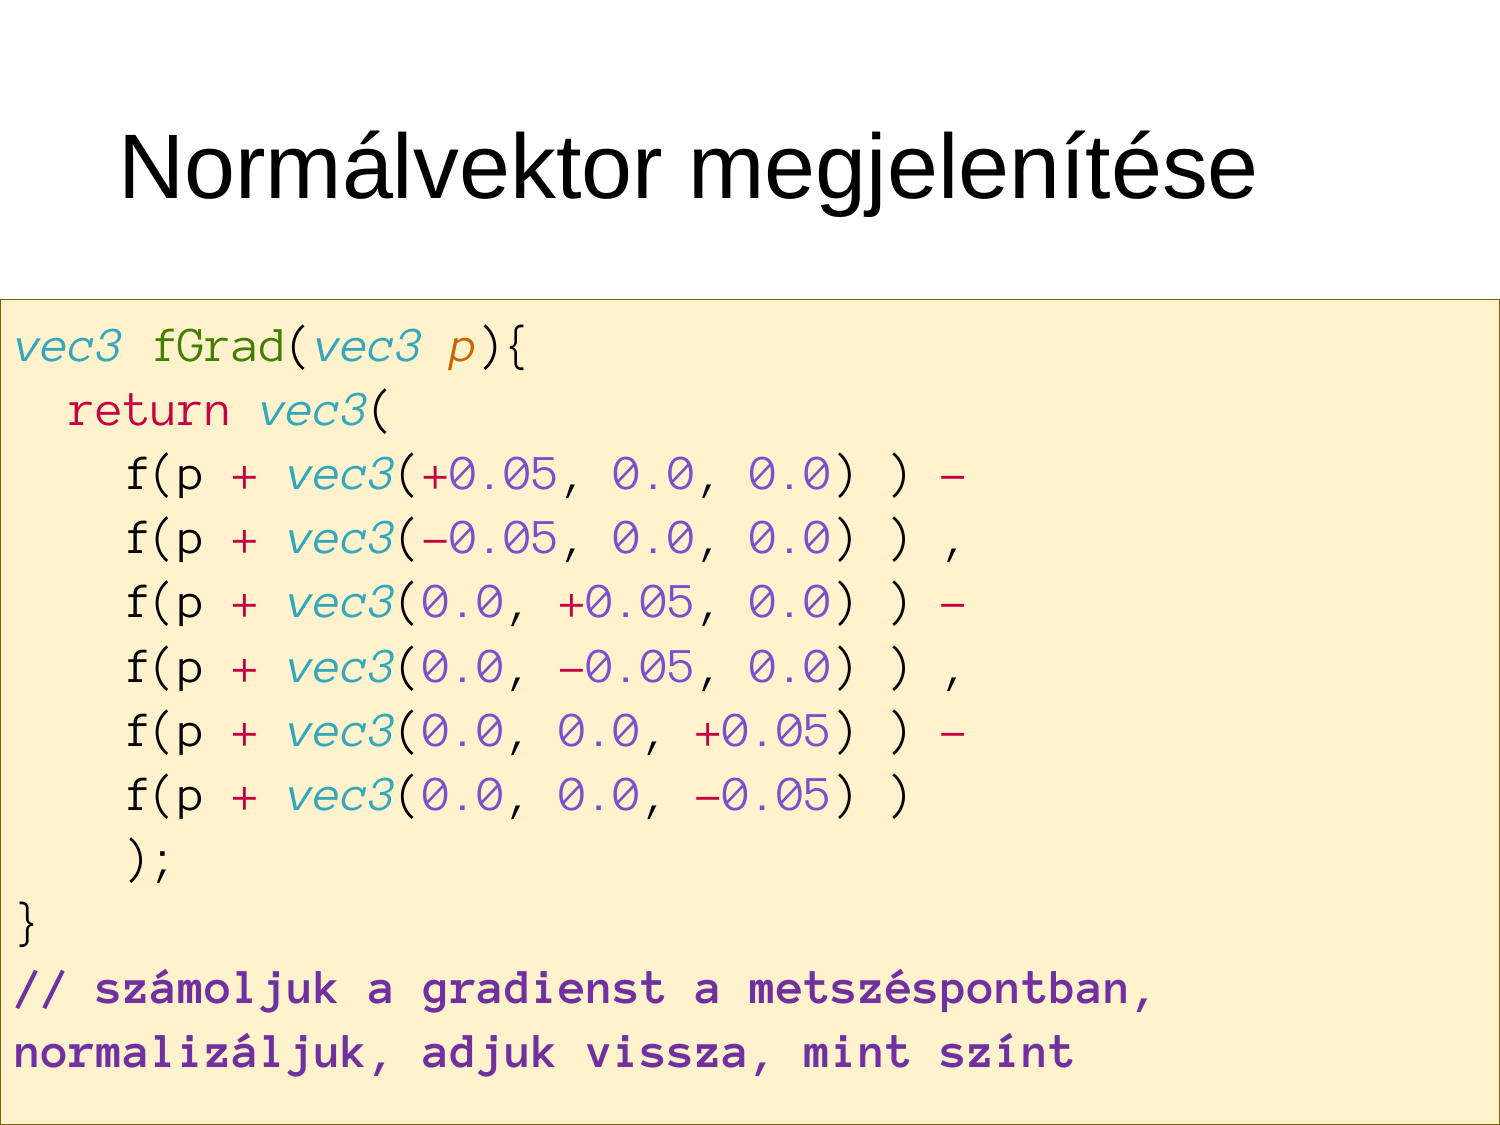

# Normálvektor megjelenítése
vec3 fGrad(vec3 p){
  return vec3(
    f(p + vec3(+0.05, 0.0, 0.0) ) -
    f(p + vec3(-0.05, 0.0, 0.0) ) ,
    f(p + vec3(0.0, +0.05, 0.0) ) -
    f(p + vec3(0.0, -0.05, 0.0) ) ,
    f(p + vec3(0.0, 0.0, +0.05) ) -
    f(p + vec3(0.0, 0.0, -0.05) )
    );
}
// számoljuk a gradienst a metszéspontban, normalizáljuk, adjuk vissza, mint színt